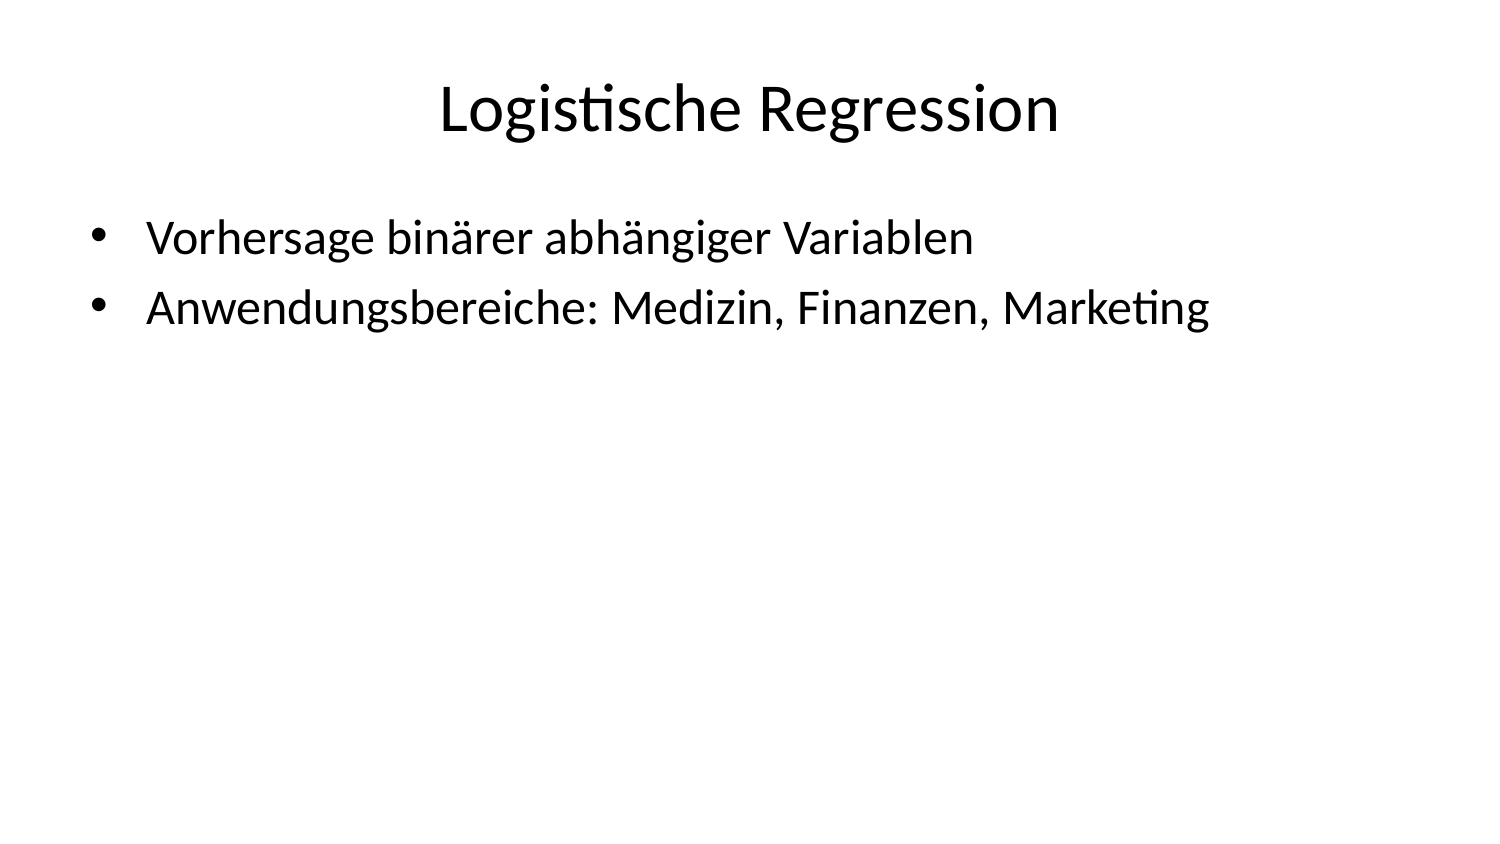

# Logistische Regression
Vorhersage binärer abhängiger Variablen
Anwendungsbereiche: Medizin, Finanzen, Marketing